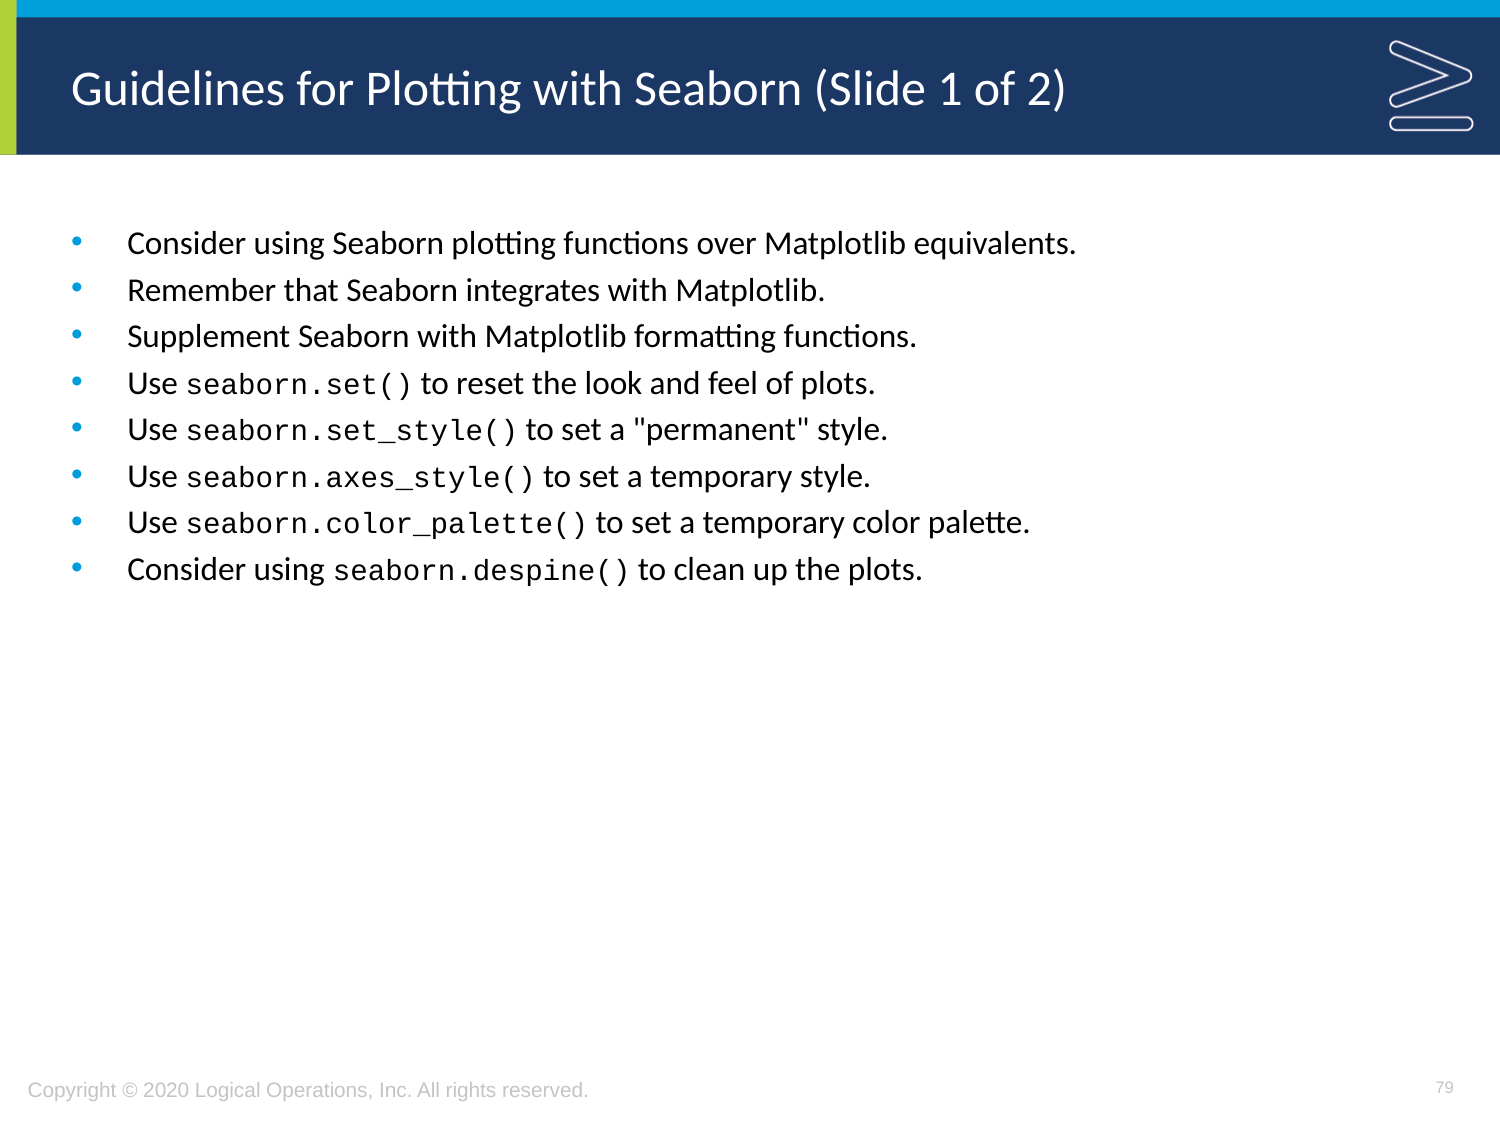

# Guidelines for Plotting with Seaborn (Slide 1 of 2)
Consider using Seaborn plotting functions over Matplotlib equivalents.
Remember that Seaborn integrates with Matplotlib.
Supplement Seaborn with Matplotlib formatting functions.
Use seaborn.set() to reset the look and feel of plots.
Use seaborn.set_style() to set a "permanent" style.
Use seaborn.axes_style() to set a temporary style.
Use seaborn.color_palette() to set a temporary color palette.
Consider using seaborn.despine() to clean up the plots.
79